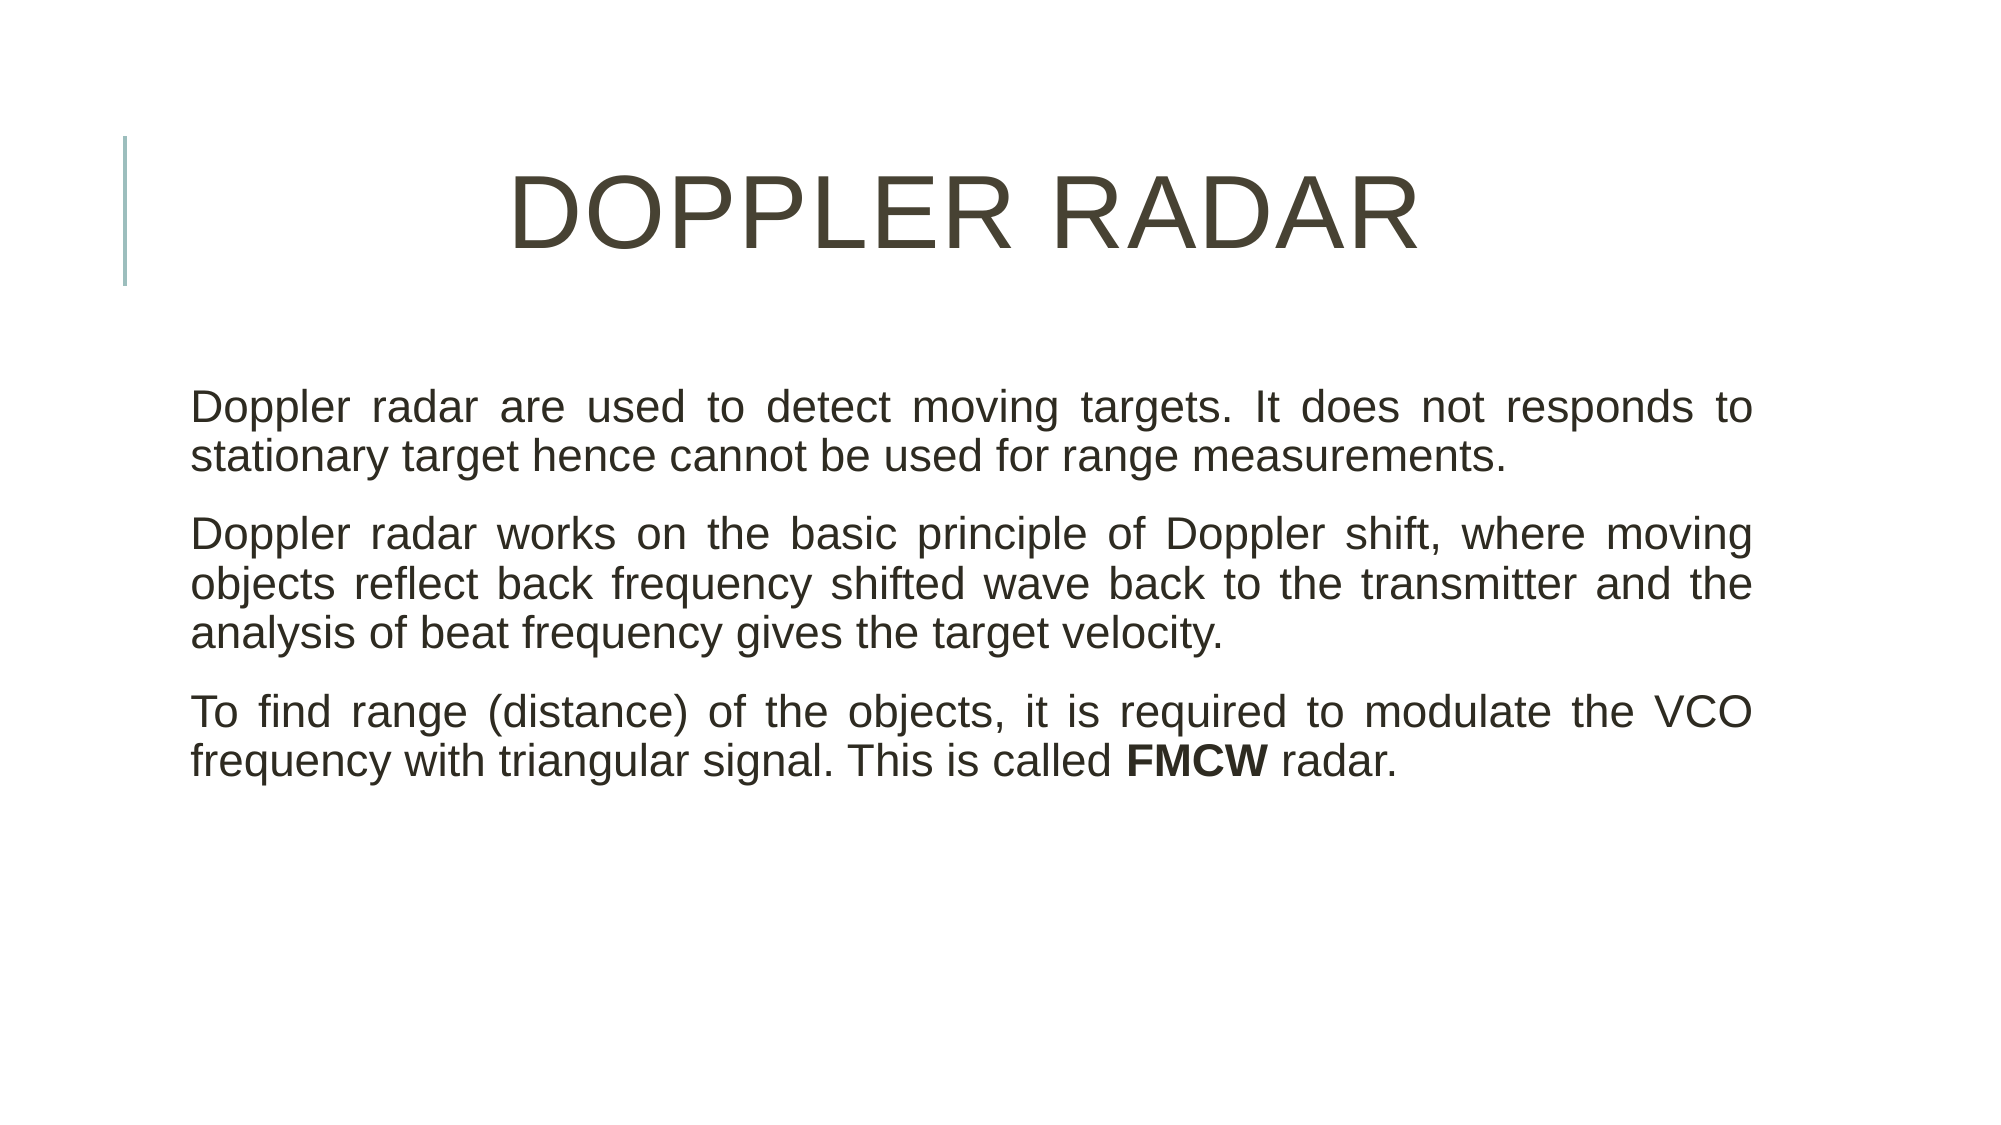

# Doppler Radar
Doppler radar are used to detect moving targets. It does not responds to stationary target hence cannot be used for range measurements.
Doppler radar works on the basic principle of Doppler shift, where moving objects reflect back frequency shifted wave back to the transmitter and the analysis of beat frequency gives the target velocity.
To find range (distance) of the objects, it is required to modulate the VCO frequency with triangular signal. This is called FMCW radar.